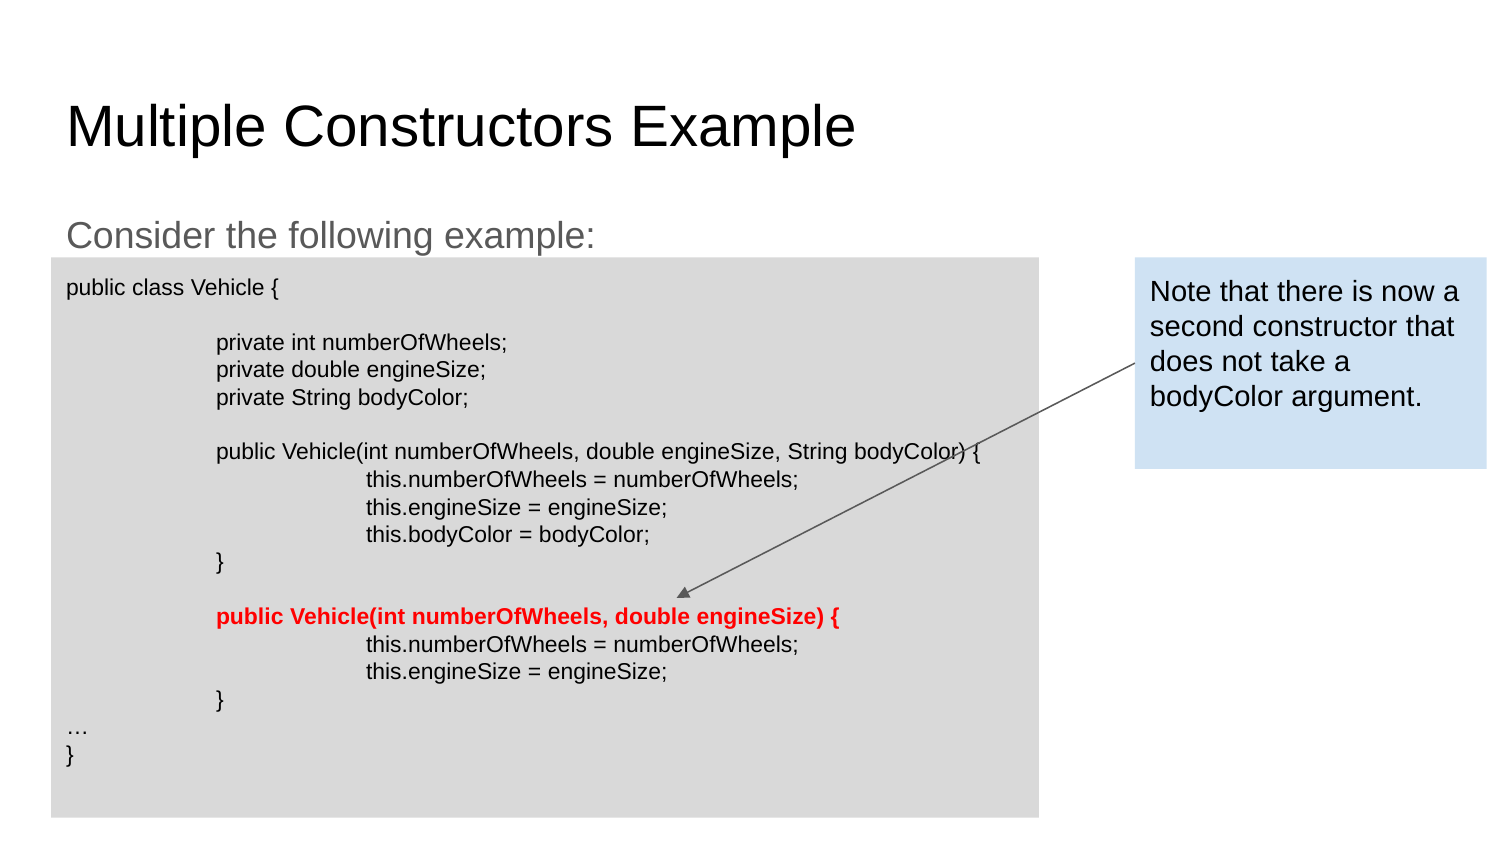

# Multiple Constructors Example
Consider the following example:
public class Vehicle {

	private int numberOfWheels;
	private double engineSize;
	private String bodyColor;

	public Vehicle(int numberOfWheels, double engineSize, String bodyColor) {
		this.numberOfWheels = numberOfWheels;
		this.engineSize = engineSize;
		this.bodyColor = bodyColor;
	}

	public Vehicle(int numberOfWheels, double engineSize) {
		this.numberOfWheels = numberOfWheels;
		this.engineSize = engineSize;
	}
…
}
Note that there is now a second constructor that does not take a bodyColor argument.